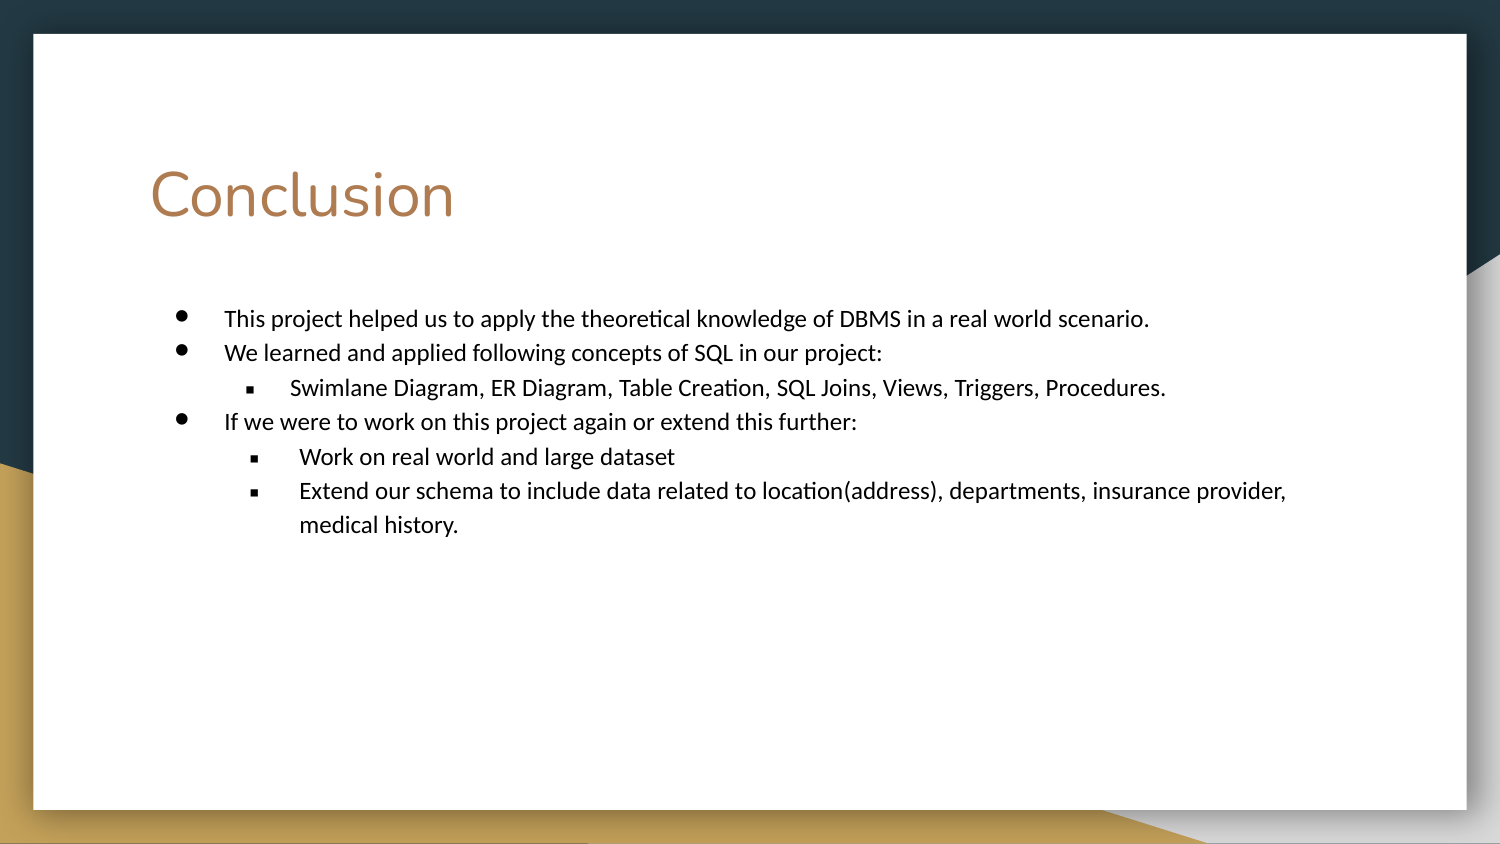

# Conclusion
This project helped us to apply the theoretical knowledge of DBMS in a real world scenario.
We learned and applied following concepts of SQL in our project:
Swimlane Diagram, ER Diagram, Table Creation, SQL Joins, Views, Triggers, Procedures.
If we were to work on this project again or extend this further:
Work on real world and large dataset
Extend our schema to include data related to location(address), departments, insurance provider, medical history.